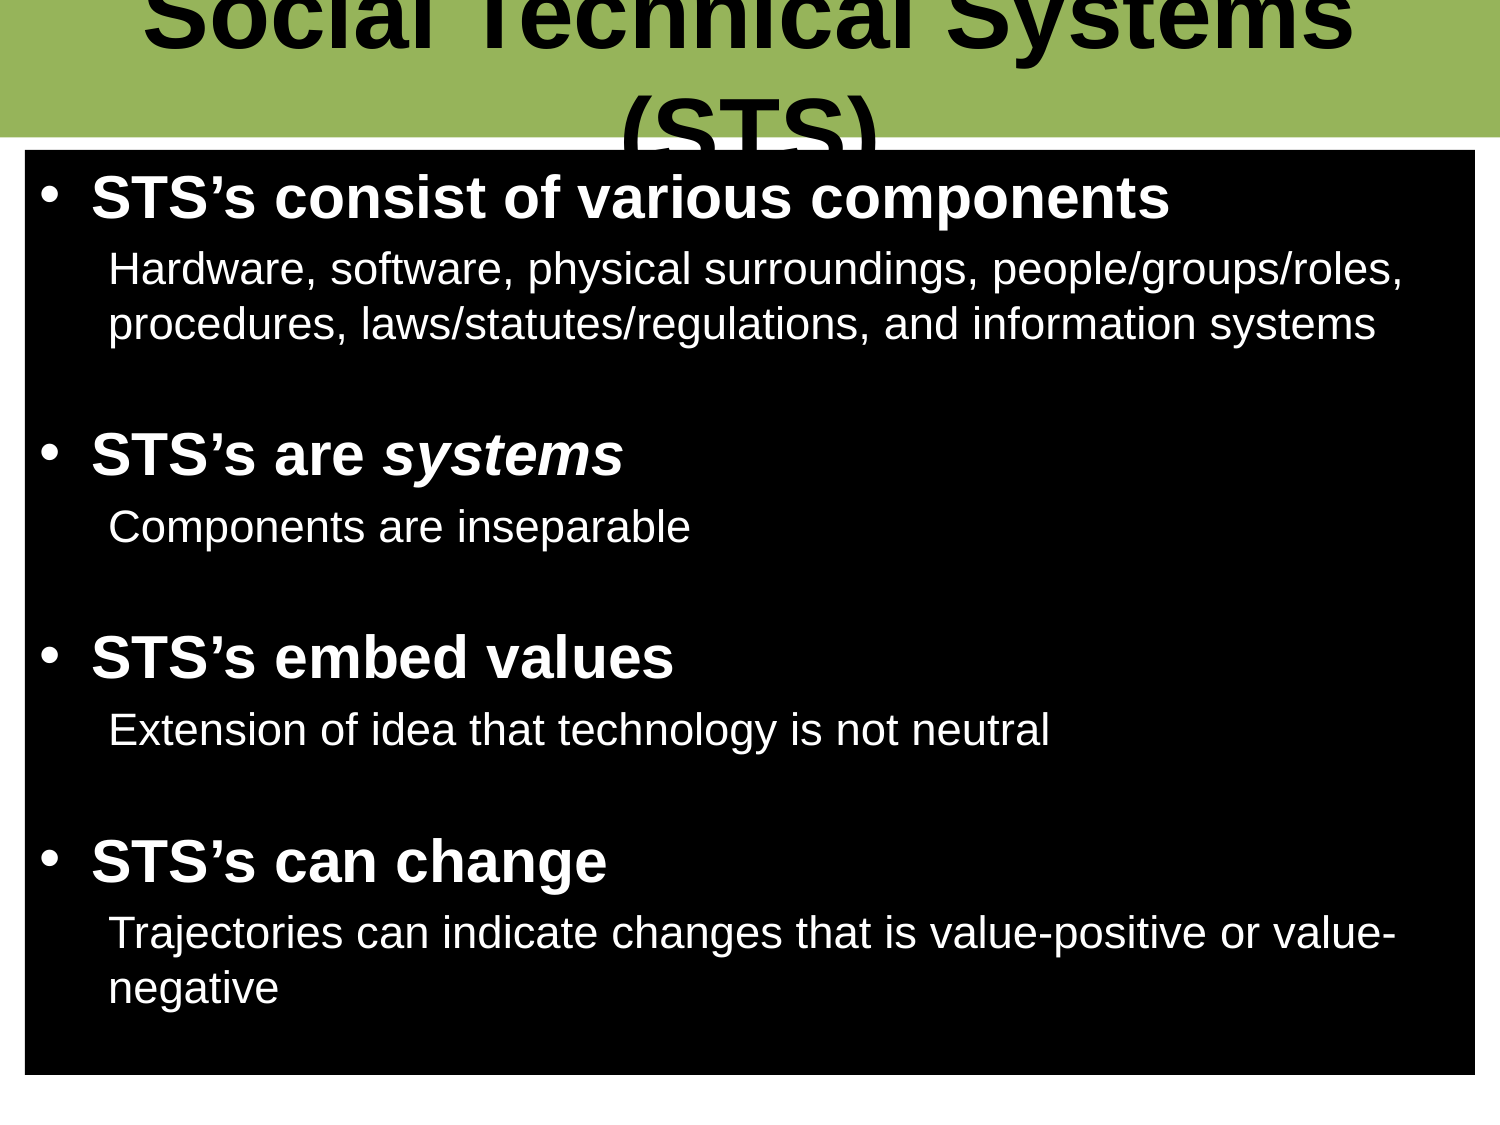

# Social Technical Systems (STS)
STS’s consist of various components
Hardware, software, physical surroundings, people/groups/roles, procedures, laws/statutes/regulations, and information systems
STS’s are systems
Components are inseparable
STS’s embed values
Extension of idea that technology is not neutral
STS’s can change
Trajectories can indicate changes that is value-positive or value-negative